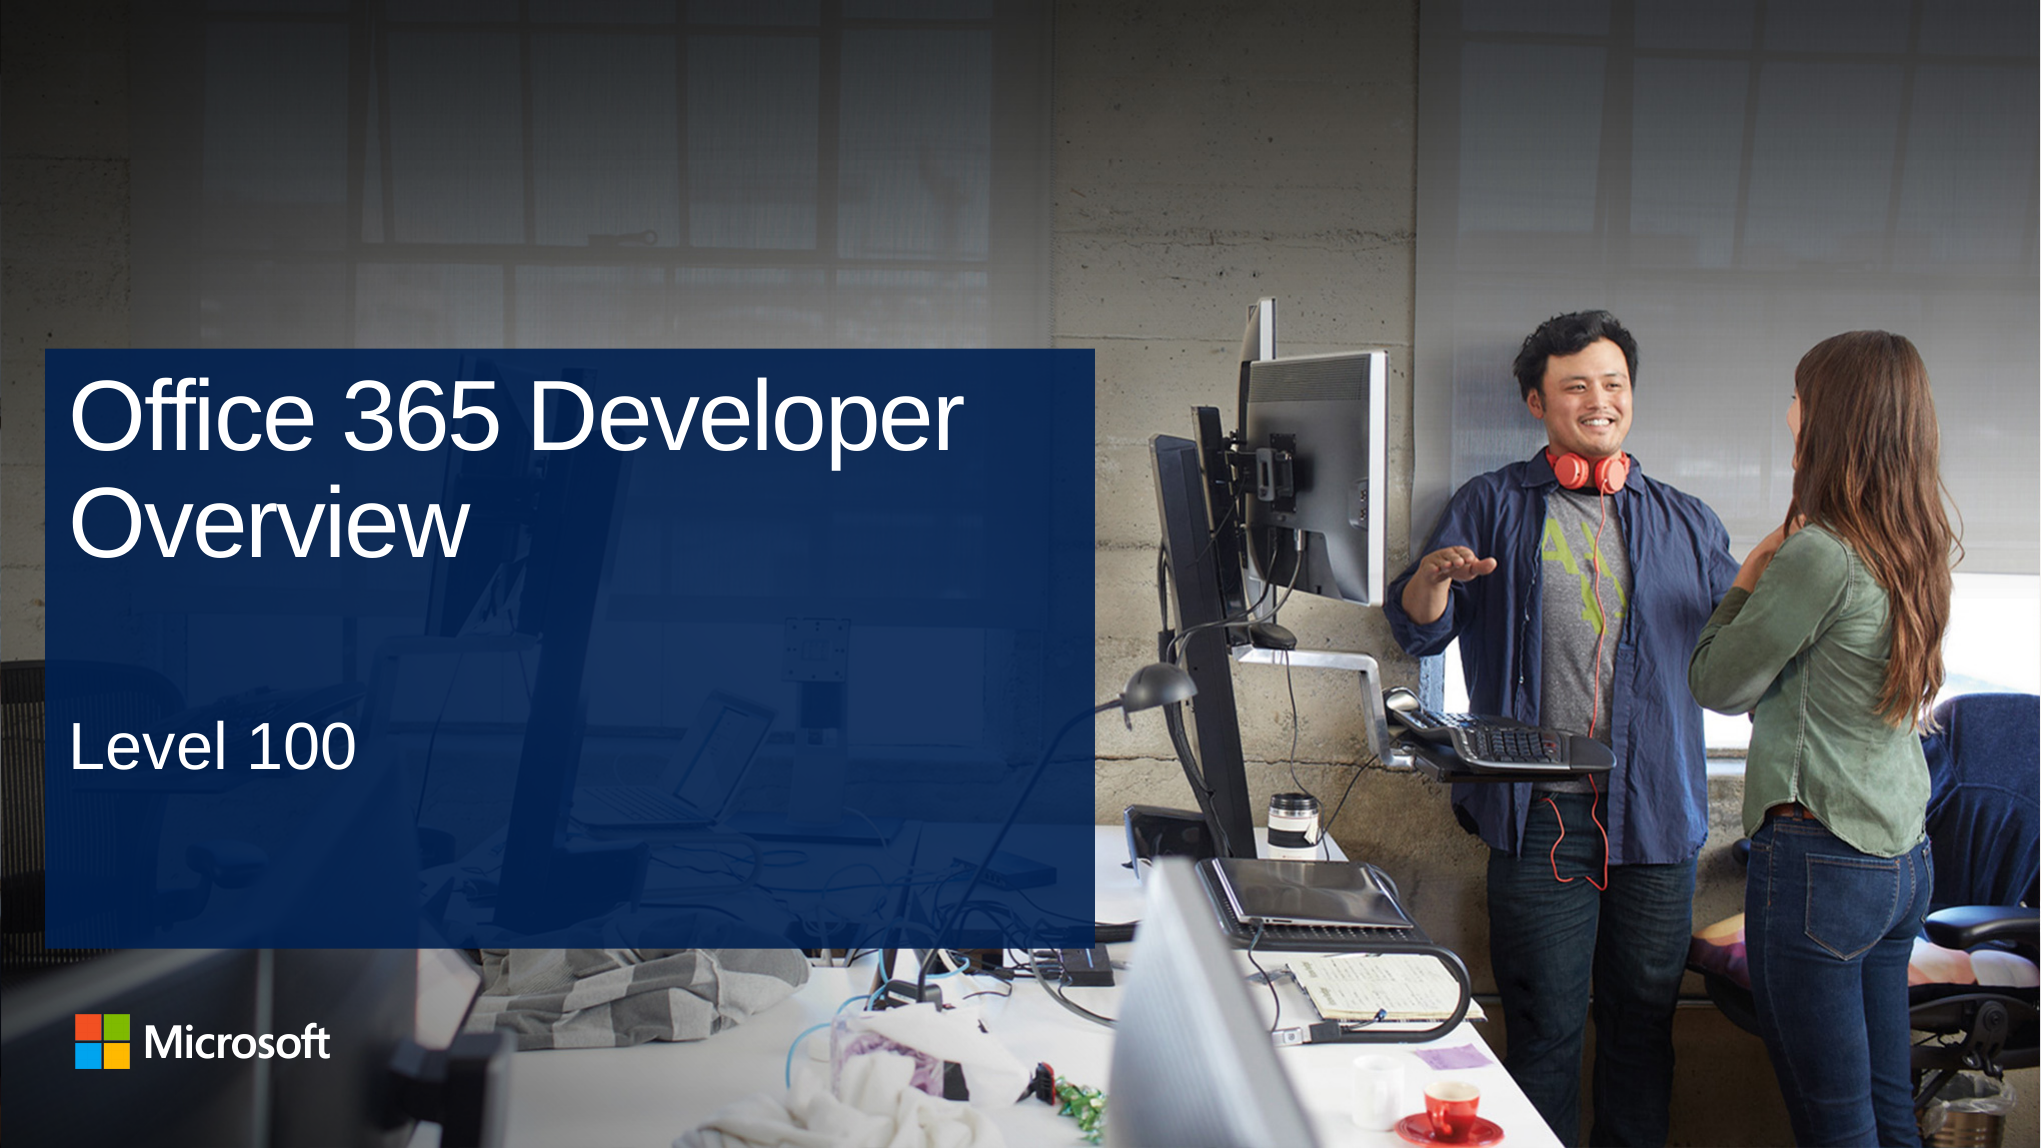

# Office 365 Developer Overview
Level 100